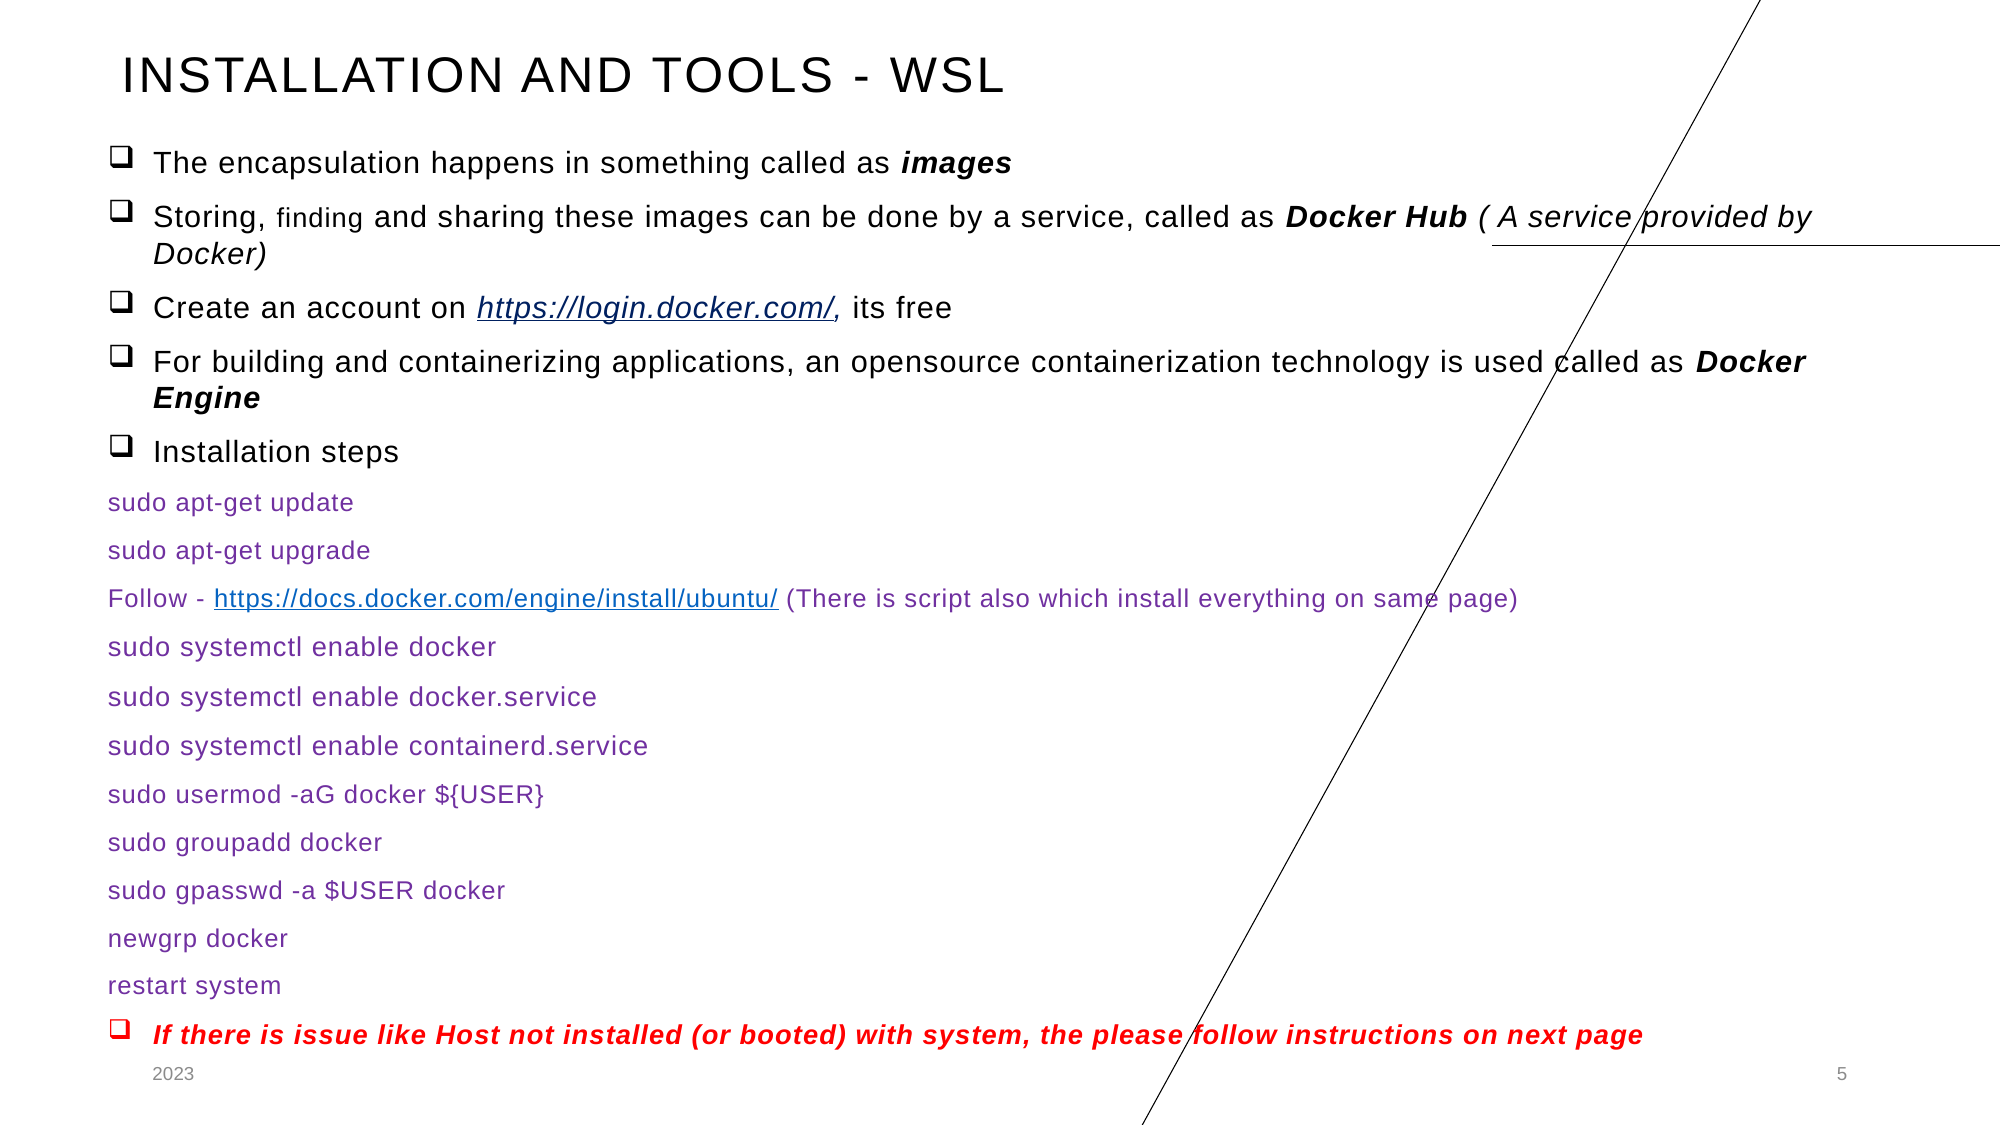

# Installation and tools - WSL
The encapsulation happens in something called as images
Storing, finding and sharing these images can be done by a service, called as Docker Hub ( A service provided by Docker)
Create an account on https://login.docker.com/, its free
For building and containerizing applications, an opensource containerization technology is used called as Docker Engine
Installation steps
sudo apt-get update
sudo apt-get upgrade
Follow - https://docs.docker.com/engine/install/ubuntu/ (There is script also which install everything on same page)
sudo systemctl enable docker
sudo systemctl enable docker.service
sudo systemctl enable containerd.service
sudo usermod -aG docker ${USER}
sudo groupadd docker
sudo gpasswd -a $USER docker
newgrp docker
restart system
If there is issue like Host not installed (or booted) with system, the please follow instructions on next page
2023
5